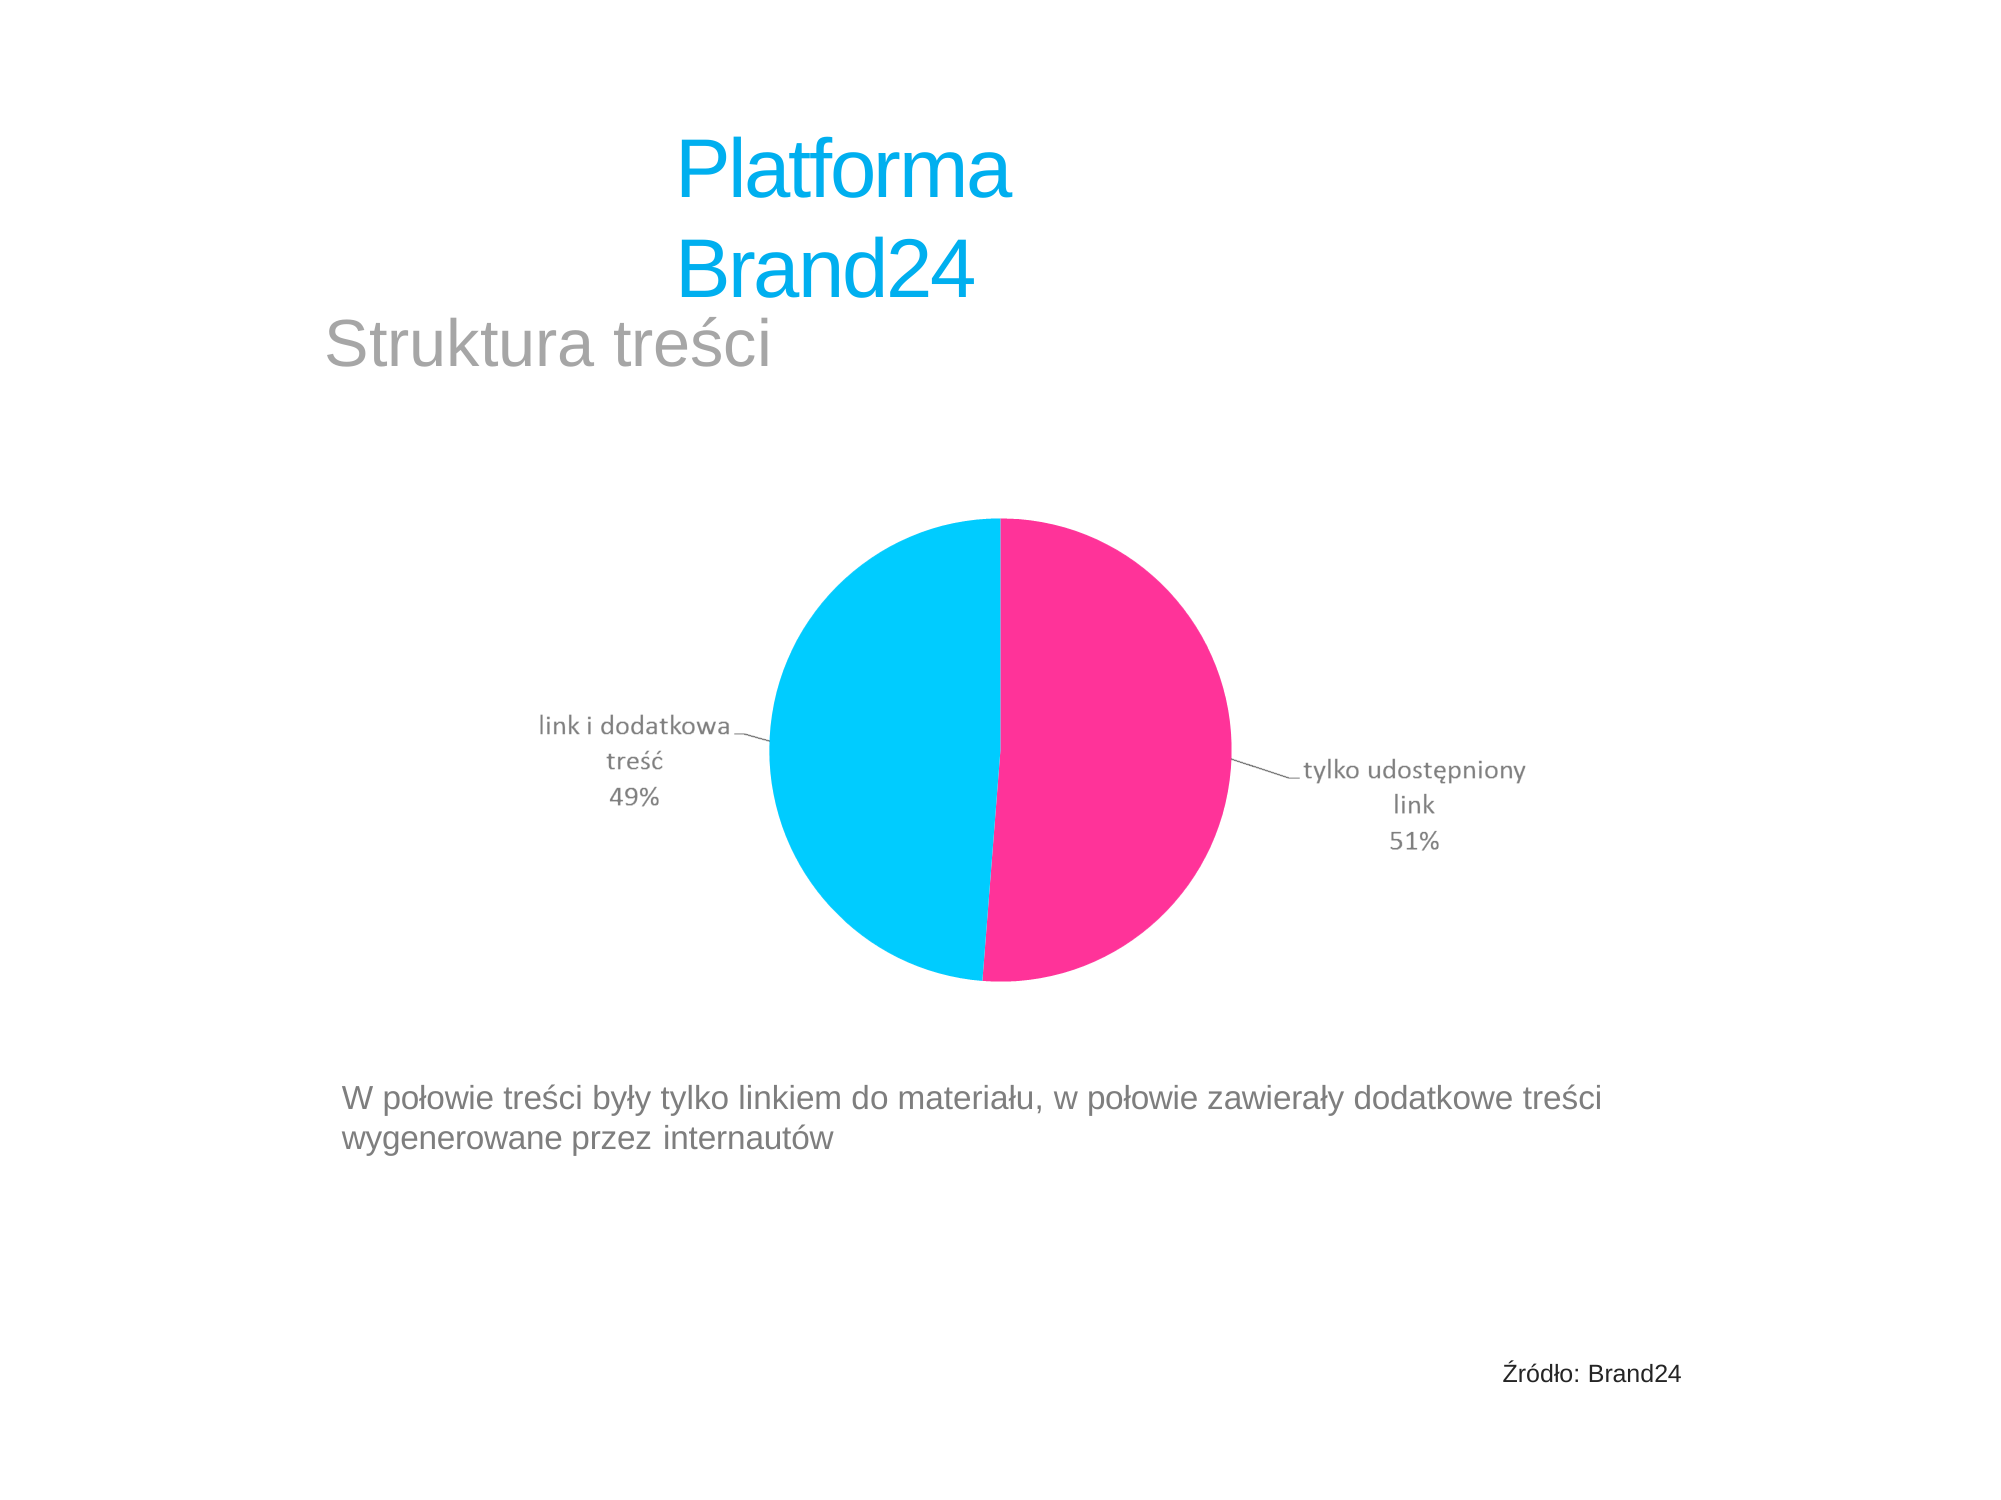

# Platforma Brand24
Struktura treści

W połowie treści były tylko linkiem do materiału, w połowie zawierały dodatkowe treści
wygenerowane przez internautów
Źródło: Brand24